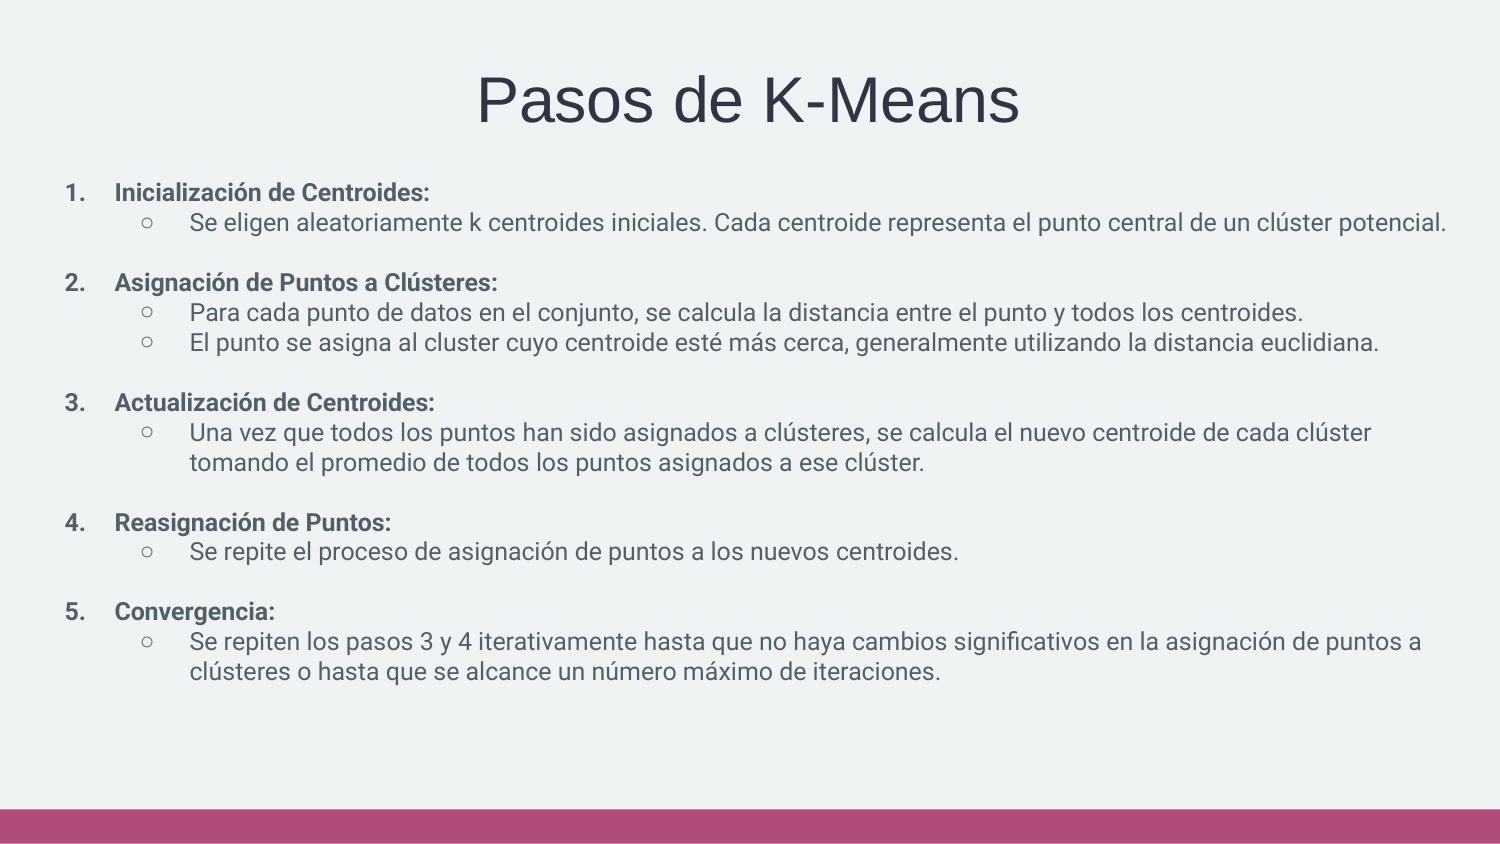

# Pasos de K-Means
Inicialización de Centroides:
Se eligen aleatoriamente k centroides iniciales. Cada centroide representa el punto central de un clúster potencial.

Asignación de Puntos a Clústeres:
Para cada punto de datos en el conjunto, se calcula la distancia entre el punto y todos los centroides.
El punto se asigna al cluster cuyo centroide esté más cerca, generalmente utilizando la distancia euclidiana.

Actualización de Centroides:
Una vez que todos los puntos han sido asignados a clústeres, se calcula el nuevo centroide de cada clúster tomando el promedio de todos los puntos asignados a ese clúster.

Reasignación de Puntos:
Se repite el proceso de asignación de puntos a los nuevos centroides.

Convergencia:
Se repiten los pasos 3 y 4 iterativamente hasta que no haya cambios significativos en la asignación de puntos a clústeres o hasta que se alcance un número máximo de iteraciones.